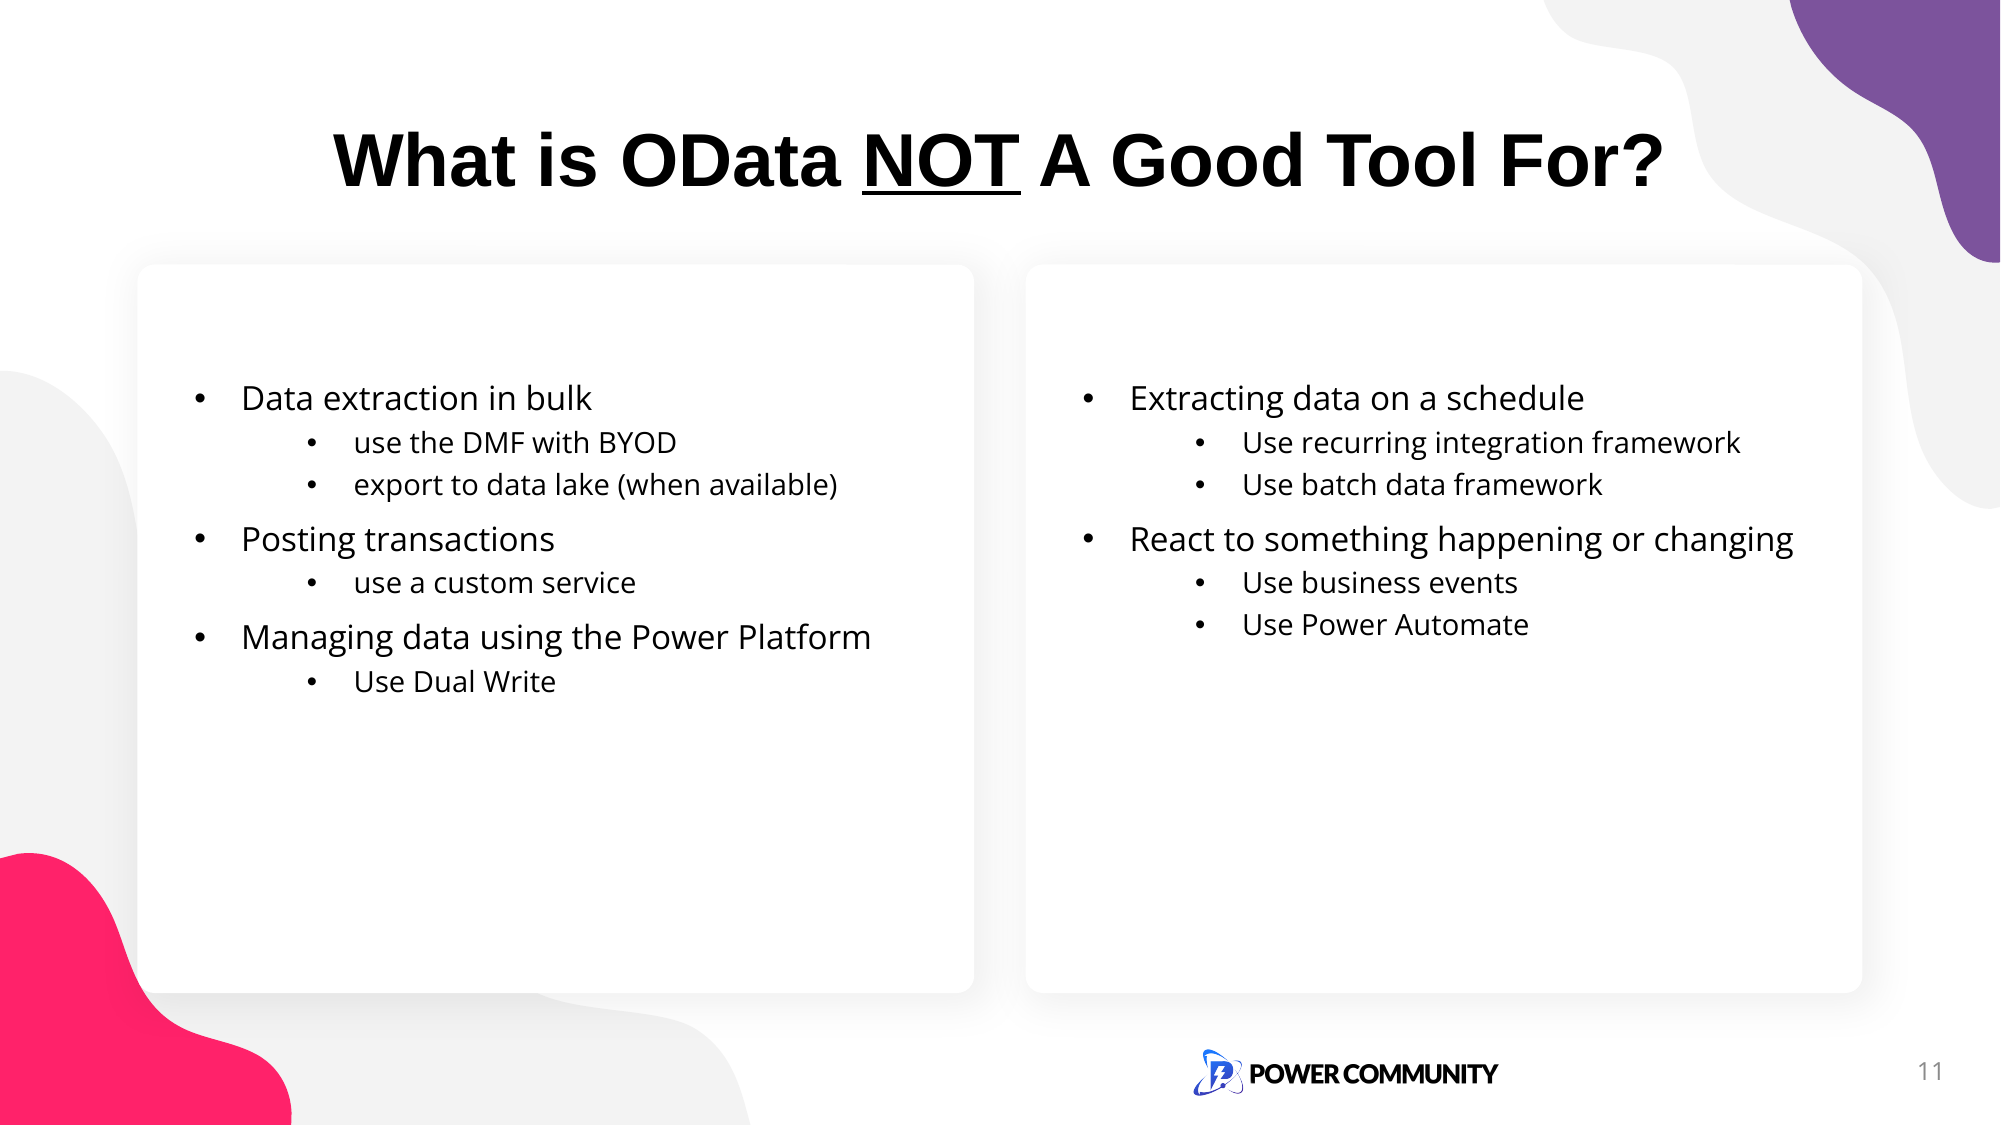

# What is OData NOT A Good Tool For?
Data extraction in bulk
use the DMF with BYOD
export to data lake (when available)
Posting transactions
use a custom service
Managing data using the Power Platform
Use Dual Write
Extracting data on a schedule
Use recurring integration framework
Use batch data framework
React to something happening or changing
Use business events
Use Power Automate

11